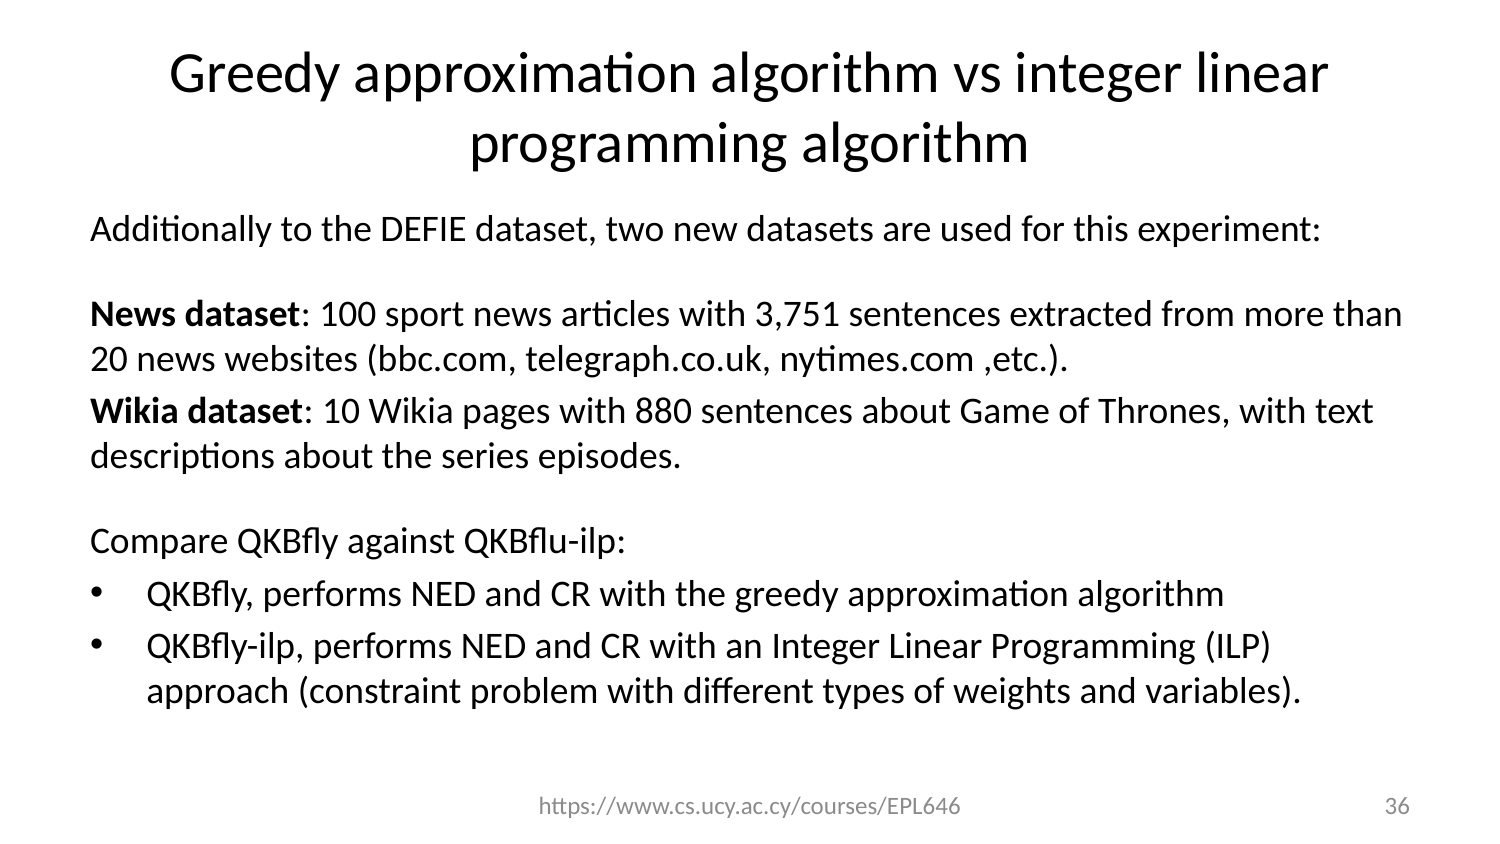

# Greedy approximation algorithm vs integer linear programming algorithm
Additionally to the DEFIE dataset, two new datasets are used for this experiment:

News dataset: 100 sport news articles with 3,751 sentences extracted from more than 20 news websites (bbc.com, telegraph.co.uk, nytimes.com ,etc.).
Wikia dataset: 10 Wikia pages with 880 sentences about Game of Thrones, with text descriptions about the series episodes.

Compare QKBfly against QKBflu-ilp:
QKBﬂy, performs NED and CR with the greedy approximation algorithm
QKBﬂy-ilp, performs NED and CR with an Integer Linear Programming (ILP) approach (constraint problem with different types of weights and variables).
https://www.cs.ucy.ac.cy/courses/EPL646
36